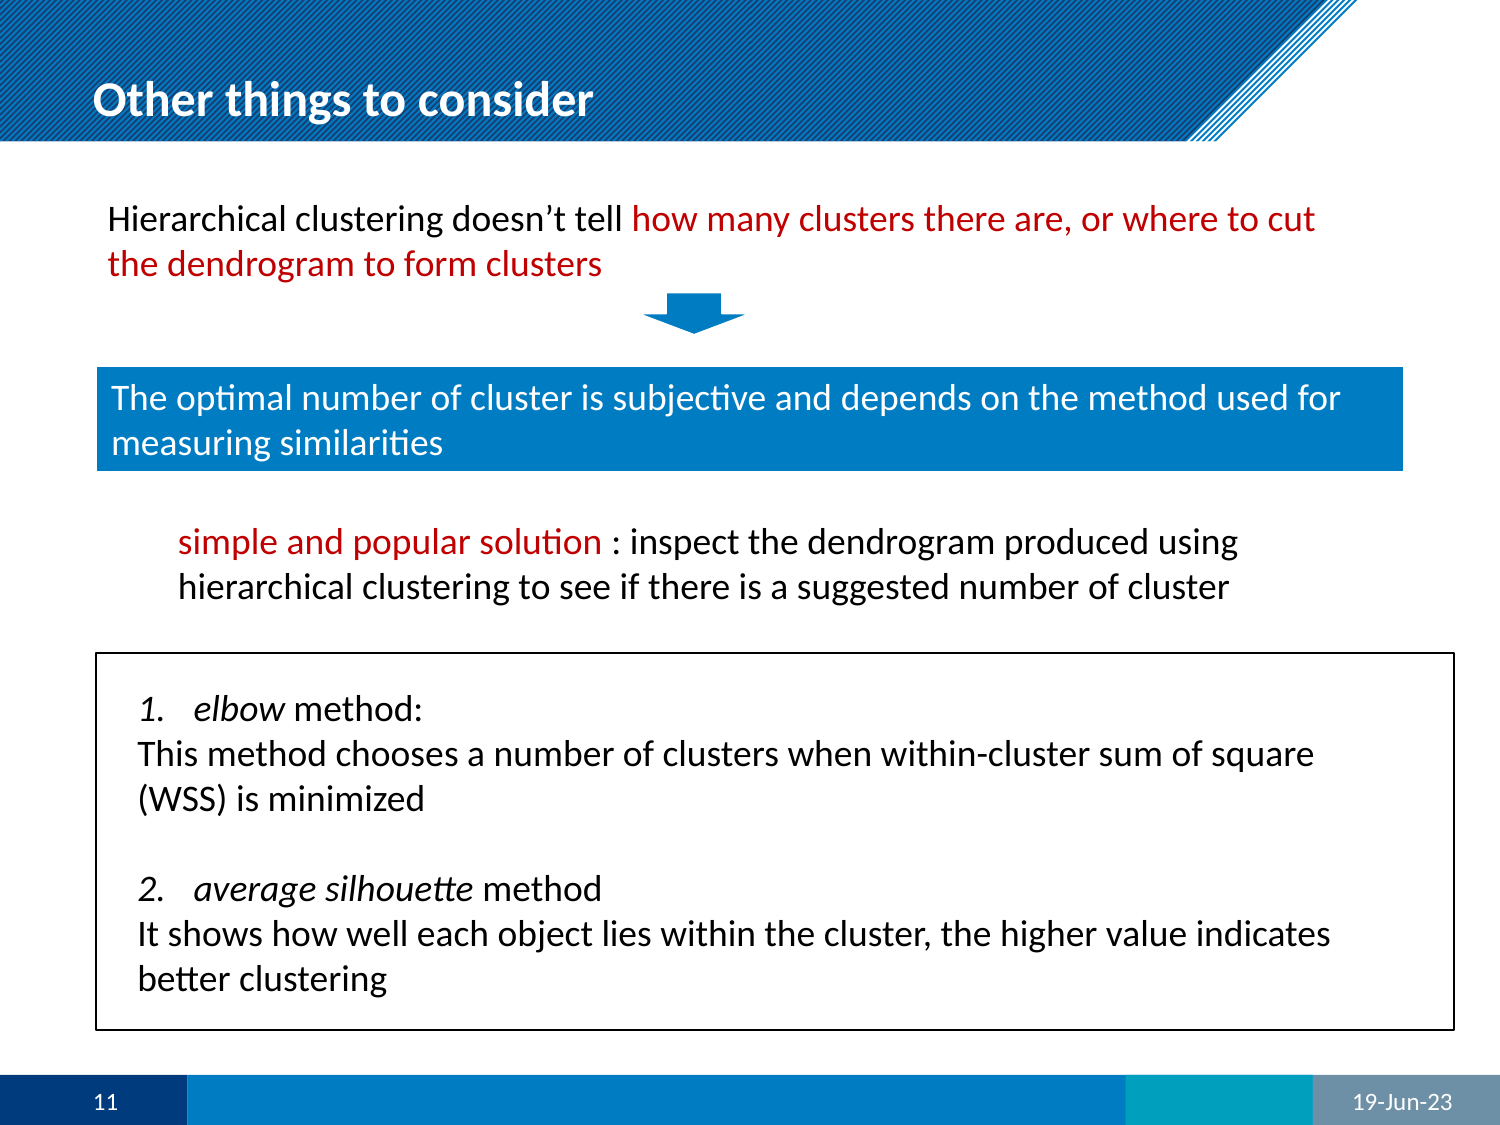

# Other things to consider
Hierarchical clustering doesn’t tell how many clusters there are, or where to cut the dendrogram to form clusters

The optimal number of cluster is subjective and depends on the method used for measuring similarities
simple and popular solution : inspect the dendrogram produced using hierarchical clustering to see if there is a suggested number of cluster

elbow method:
This method chooses a number of clusters when within-cluster sum of square (WSS) is minimized

average silhouette method
It shows how well each object lies within the cluster, the higher value indicates better clustering
11
19-Jun-23